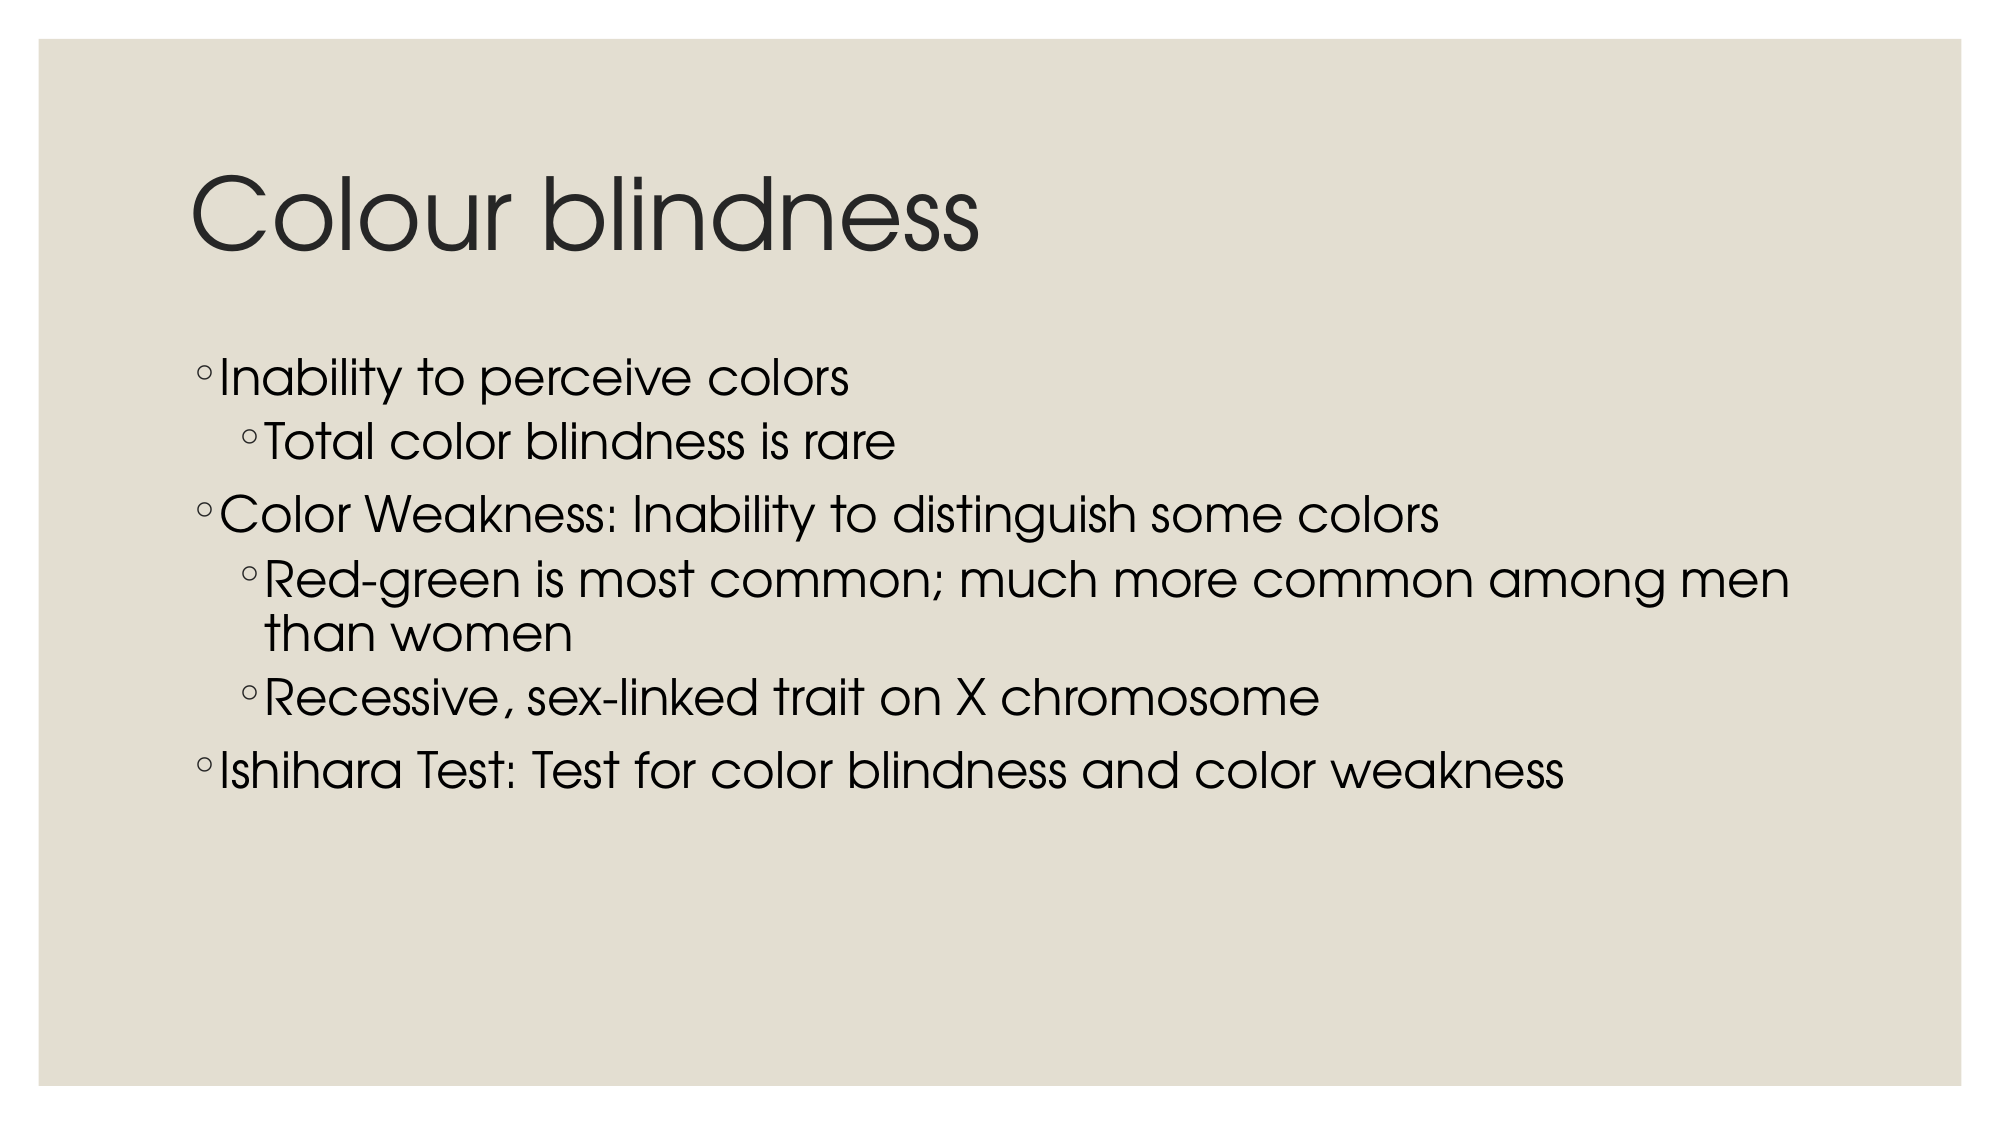

# Colour blindness
Inability to perceive colors
Total color blindness is rare
Color Weakness: Inability to distinguish some colors
Red-green is most common; much more common among men than women
Recessive, sex-linked trait on X chromosome
Ishihara Test: Test for color blindness and color weakness